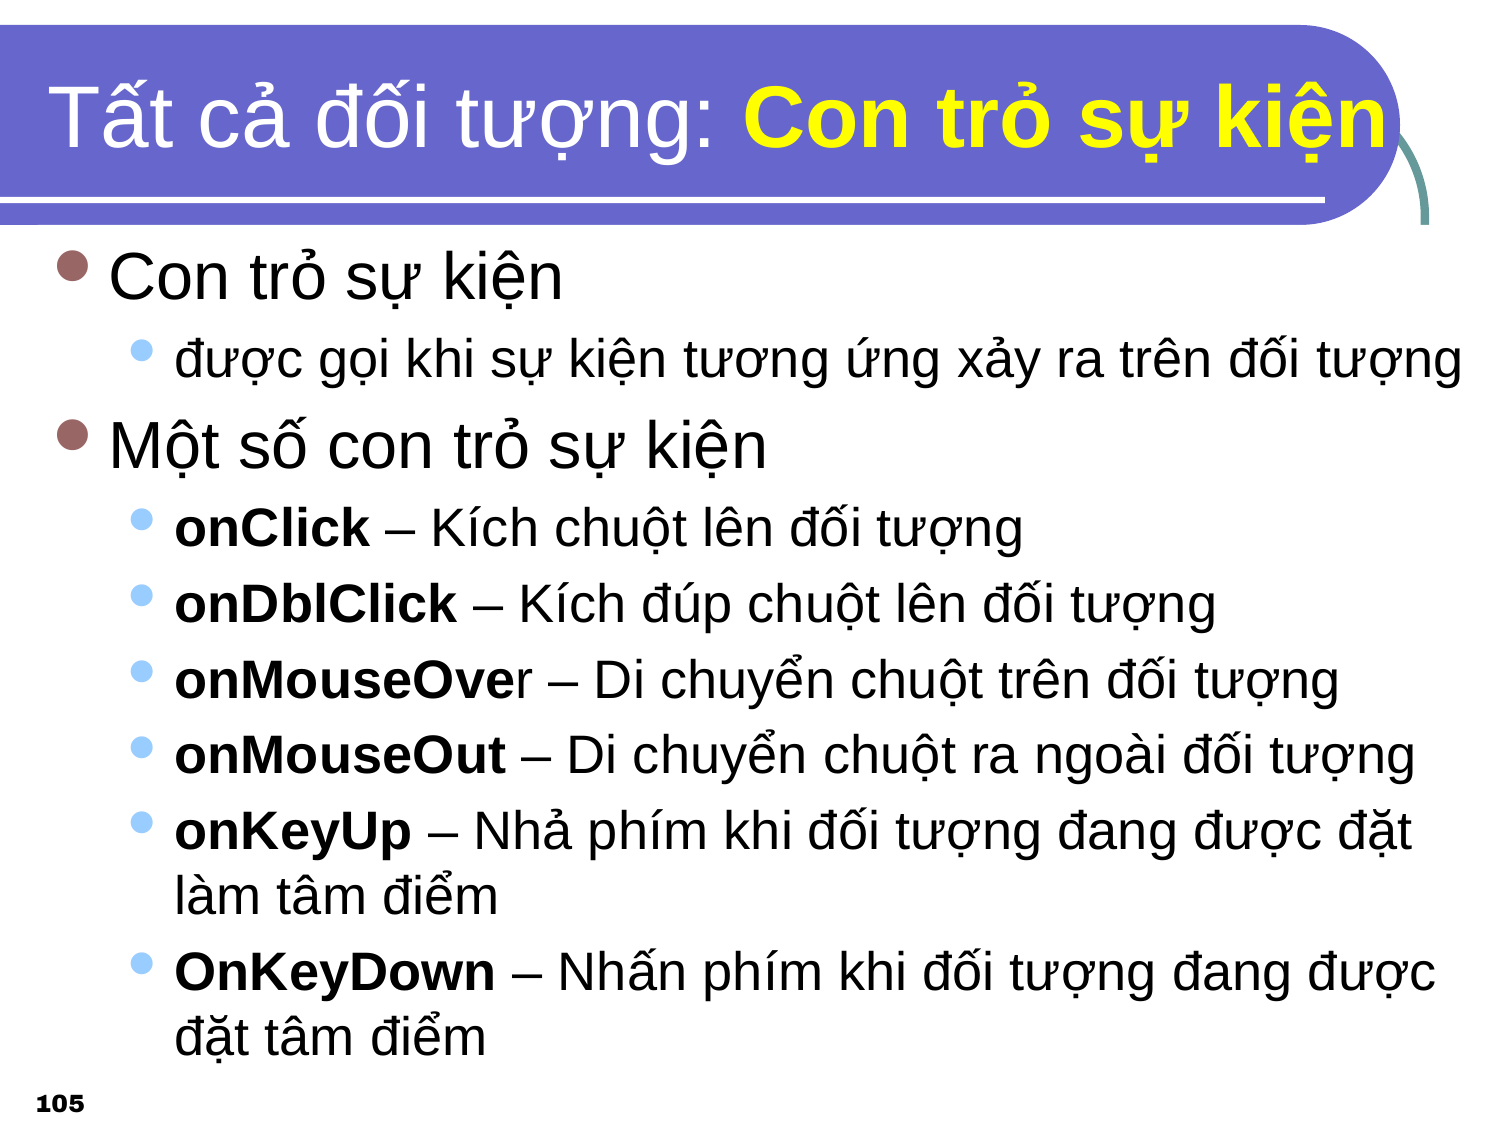

# Tất cả đối tượng: Con trỏ sự kiện
Con trỏ sự kiện
được gọi khi sự kiện tương ứng xảy ra trên đối tượng
Một số con trỏ sự kiện
onClick – Kích chuột lên đối tượng
onDblClick – Kích đúp chuột lên đối tượng
onMouseOver – Di chuyển chuột trên đối tượng
onMouseOut – Di chuyển chuột ra ngoài đối tượng
onKeyUp – Nhả phím khi đối tượng đang được đặt làm tâm điểm
OnKeyDown – Nhấn phím khi đối tượng đang được đặt tâm điểm
105